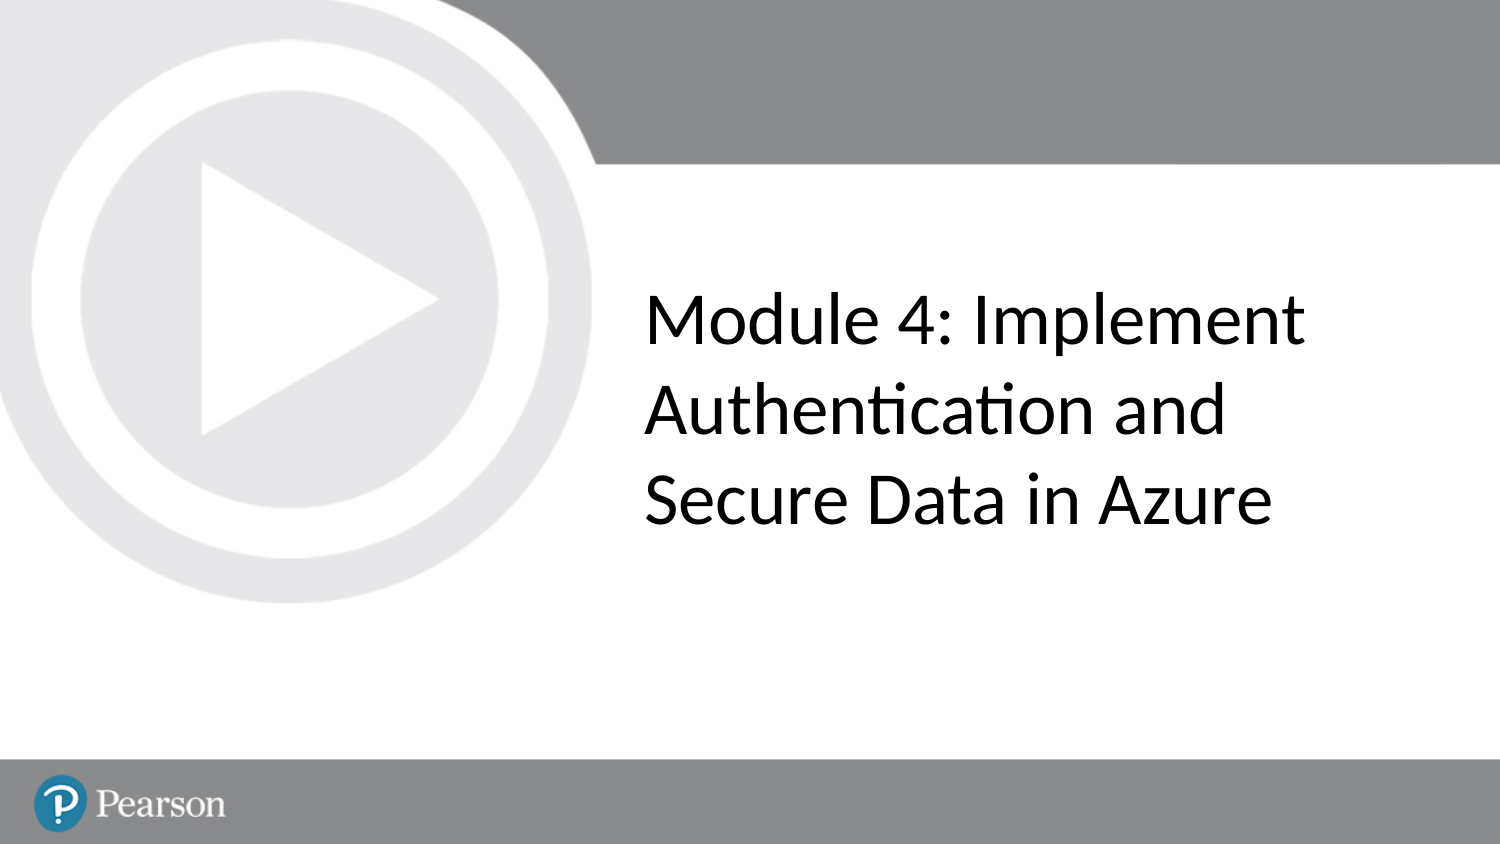

# Module 4: Implement Authentication and Secure Data in Azure